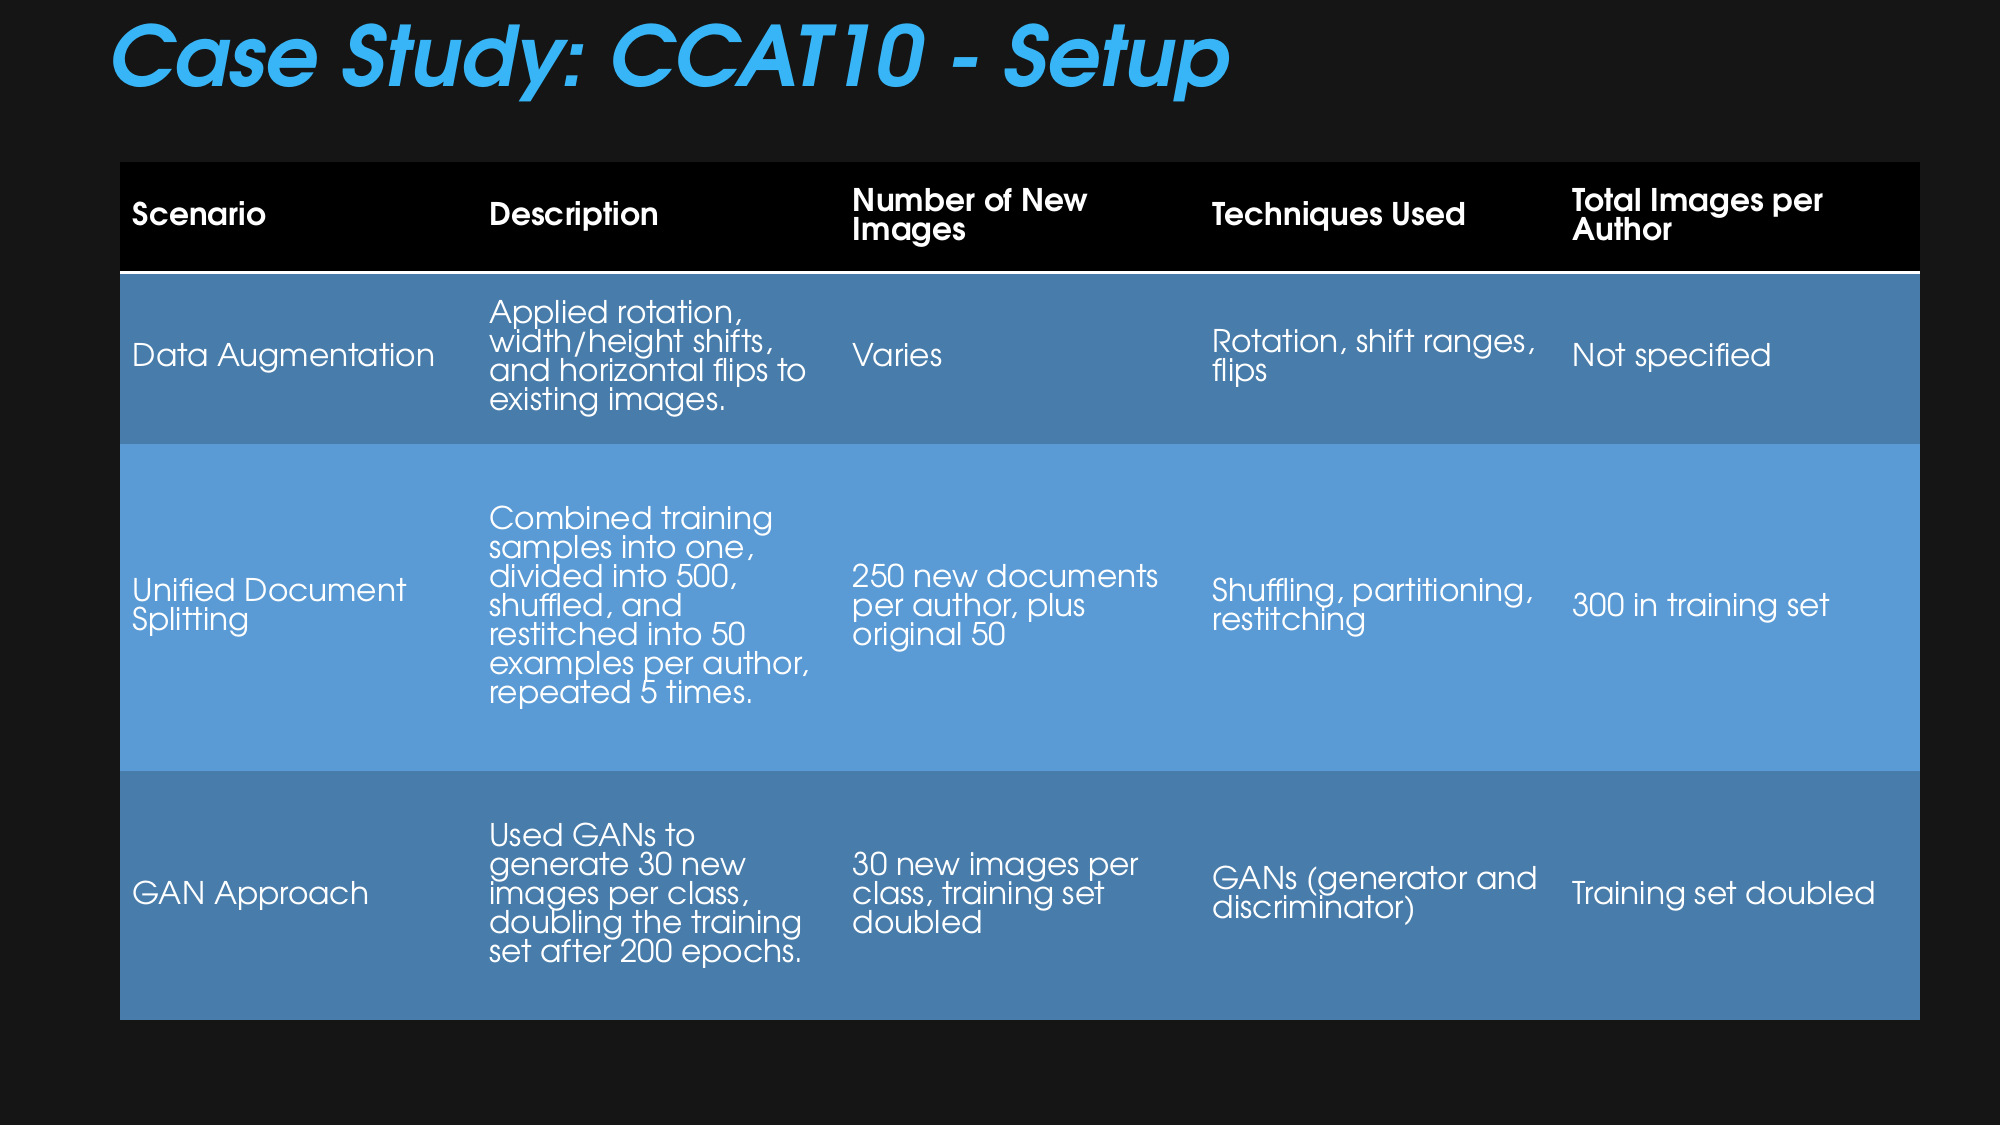

Case Study: CCAT10 - Setup
| Scenario | Description | Number of New Images | Techniques Used | Total Images per Author |
| --- | --- | --- | --- | --- |
| Data Augmentation | Applied rotation, width/height shifts, and horizontal flips to existing images. | Varies | Rotation, shift ranges, flips | Not specified |
| Unified Document Splitting | Combined training samples into one, divided into 500, shuffled, and restitched into 50 examples per author, repeated 5 times. | 250 new documents per author, plus original 50 | Shuffling, partitioning, restitching | 300 in training set |
| GAN Approach | Used GANs to generate 30 new images per class, doubling the training set after 200 epochs. | 30 new images per class, training set doubled | GANs (generator and discriminator) | Training set doubled |